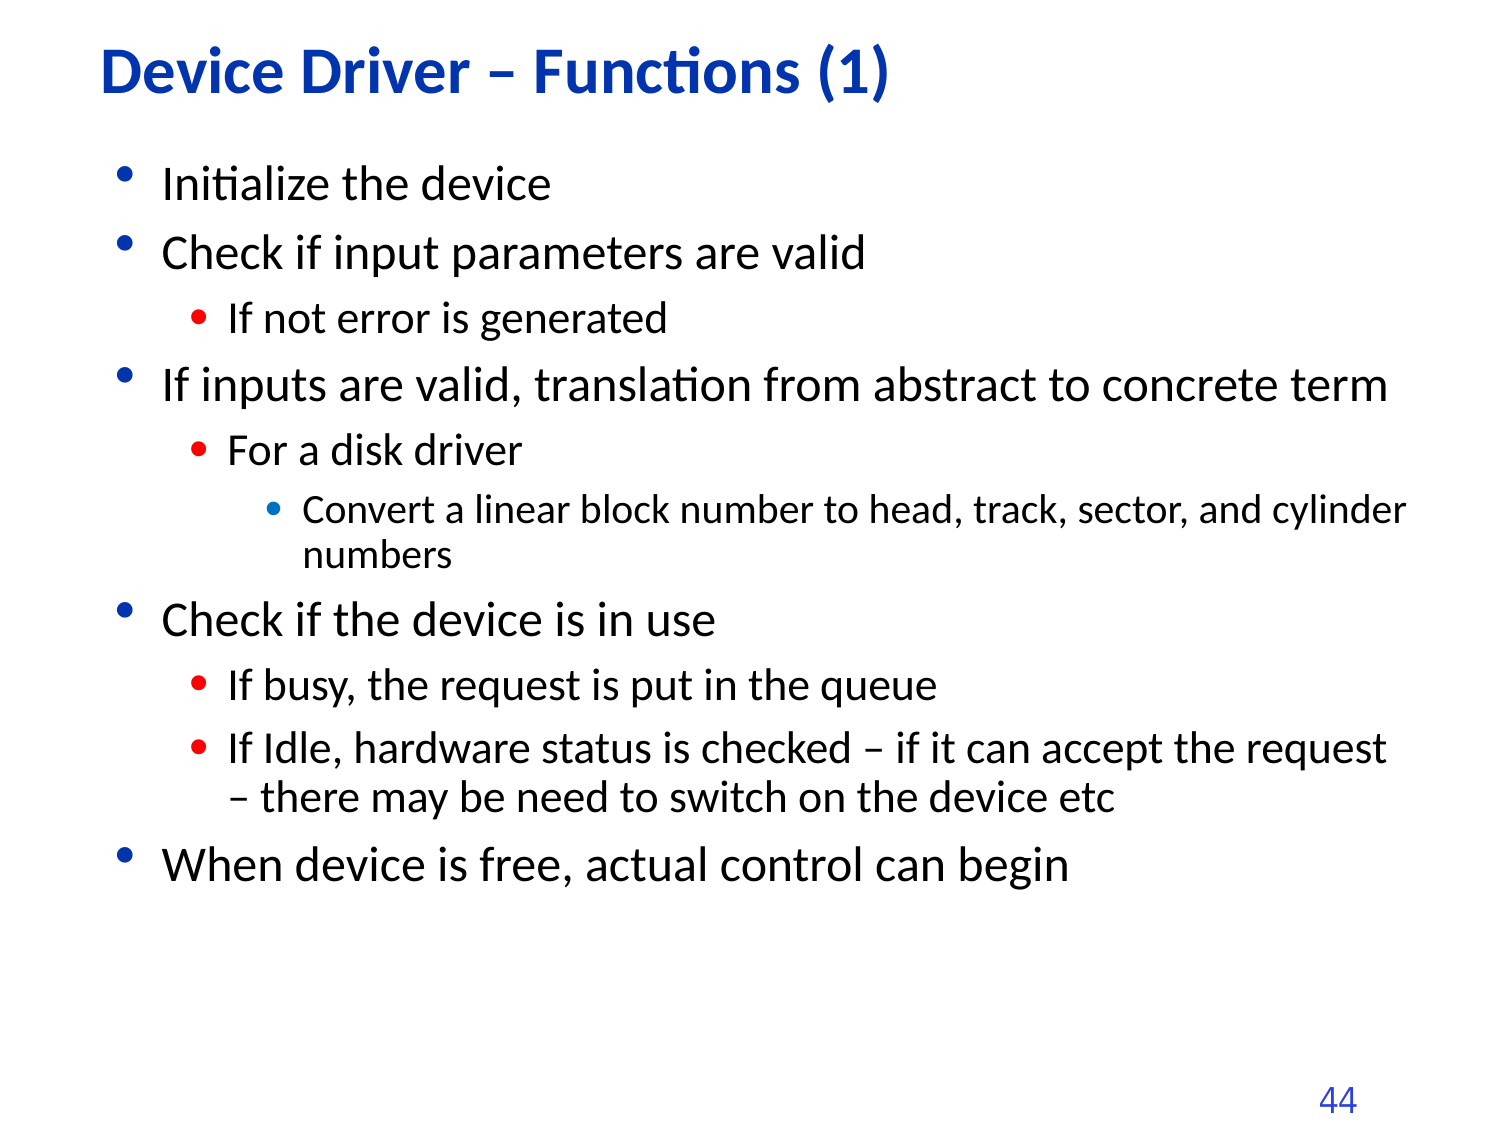

# Device Driver – Functions (1)
Initialize the device
Check if input parameters are valid
If not error is generated
If inputs are valid, translation from abstract to concrete term
For a disk driver
Convert a linear block number to head, track, sector, and cylinder numbers
Check if the device is in use
If busy, the request is put in the queue
If Idle, hardware status is checked – if it can accept the request – there may be need to switch on the device etc
When device is free, actual control can begin